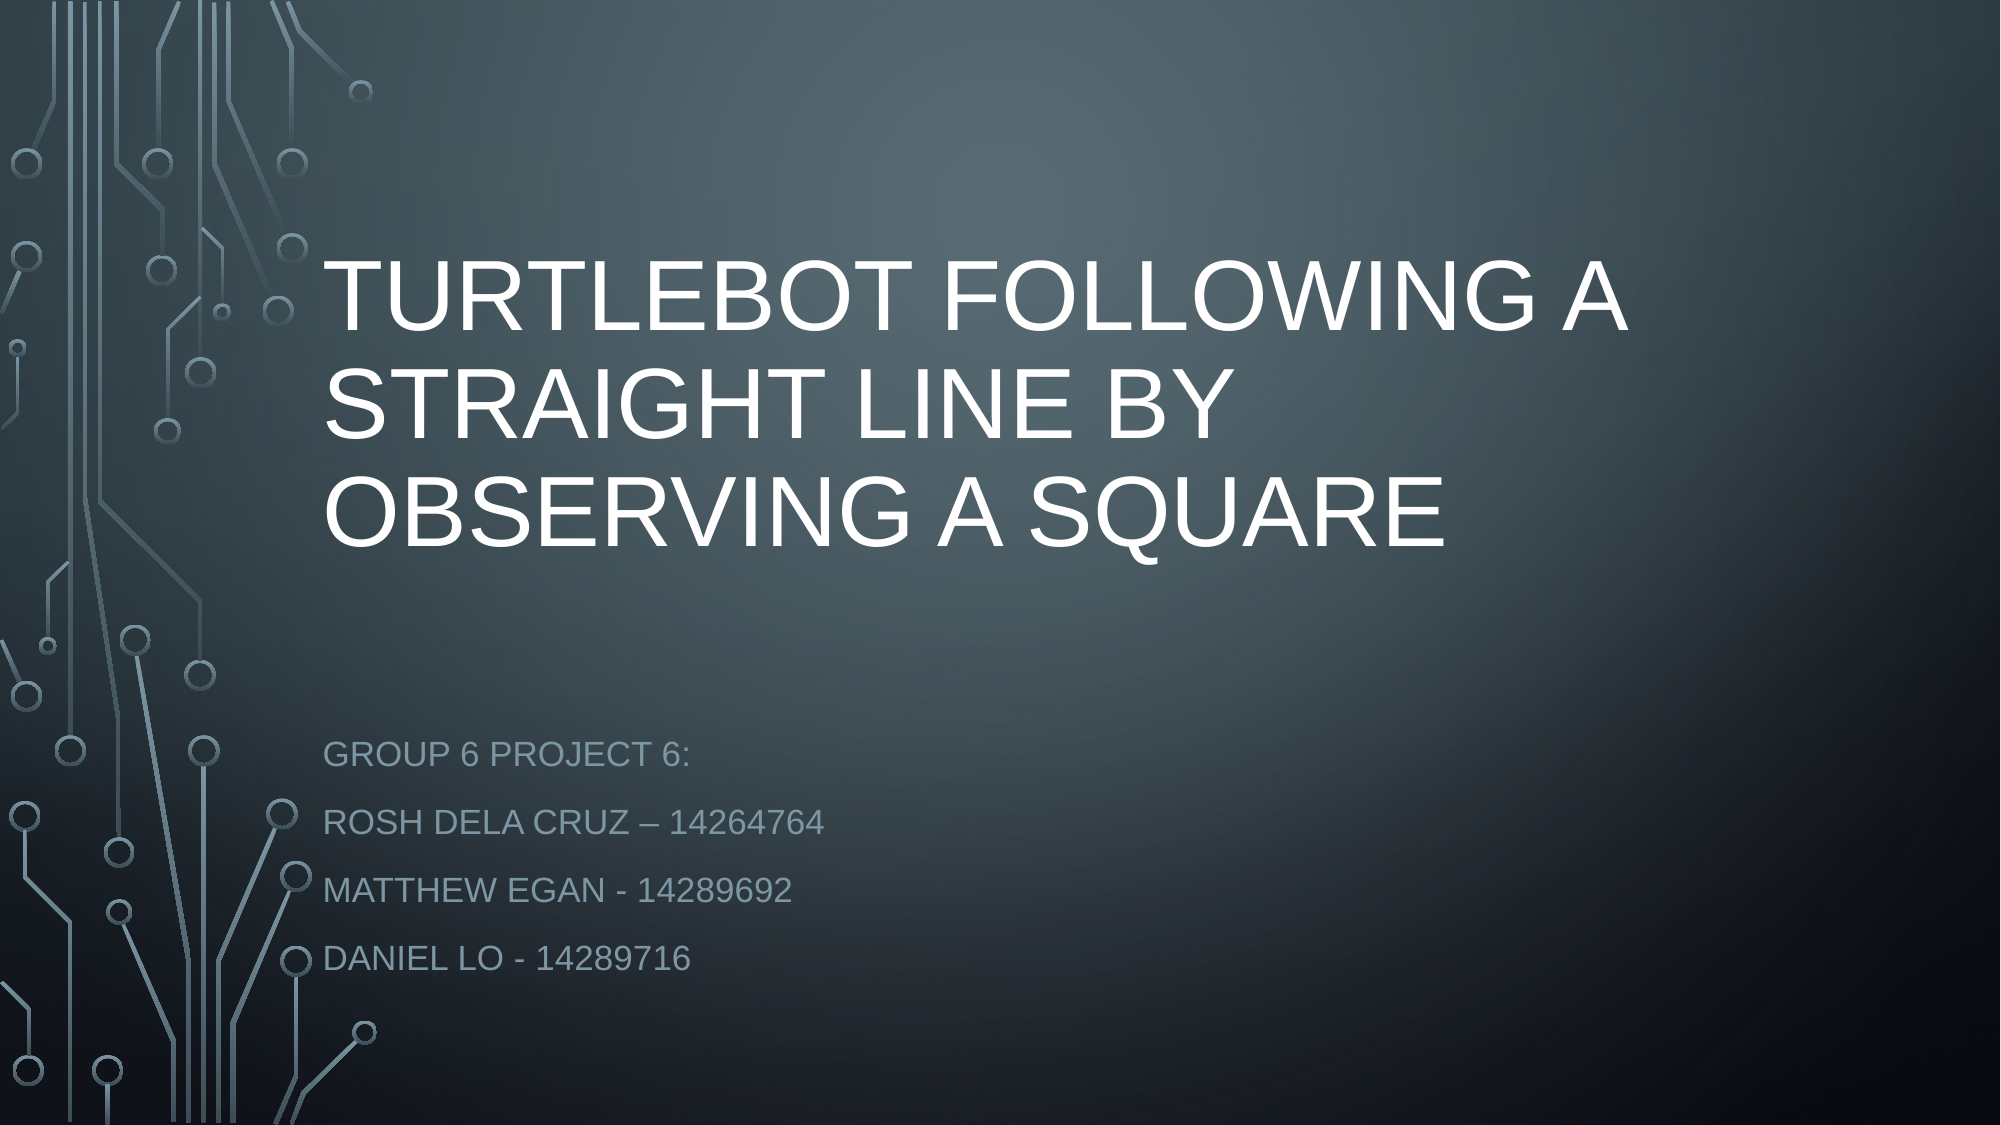

# Turtlebot following a straight line by observing a square
Group 6 Project 6:
Rosh Dela Cruz – 14264764
Matthew Egan - 14289692
Daniel Lo - 14289716